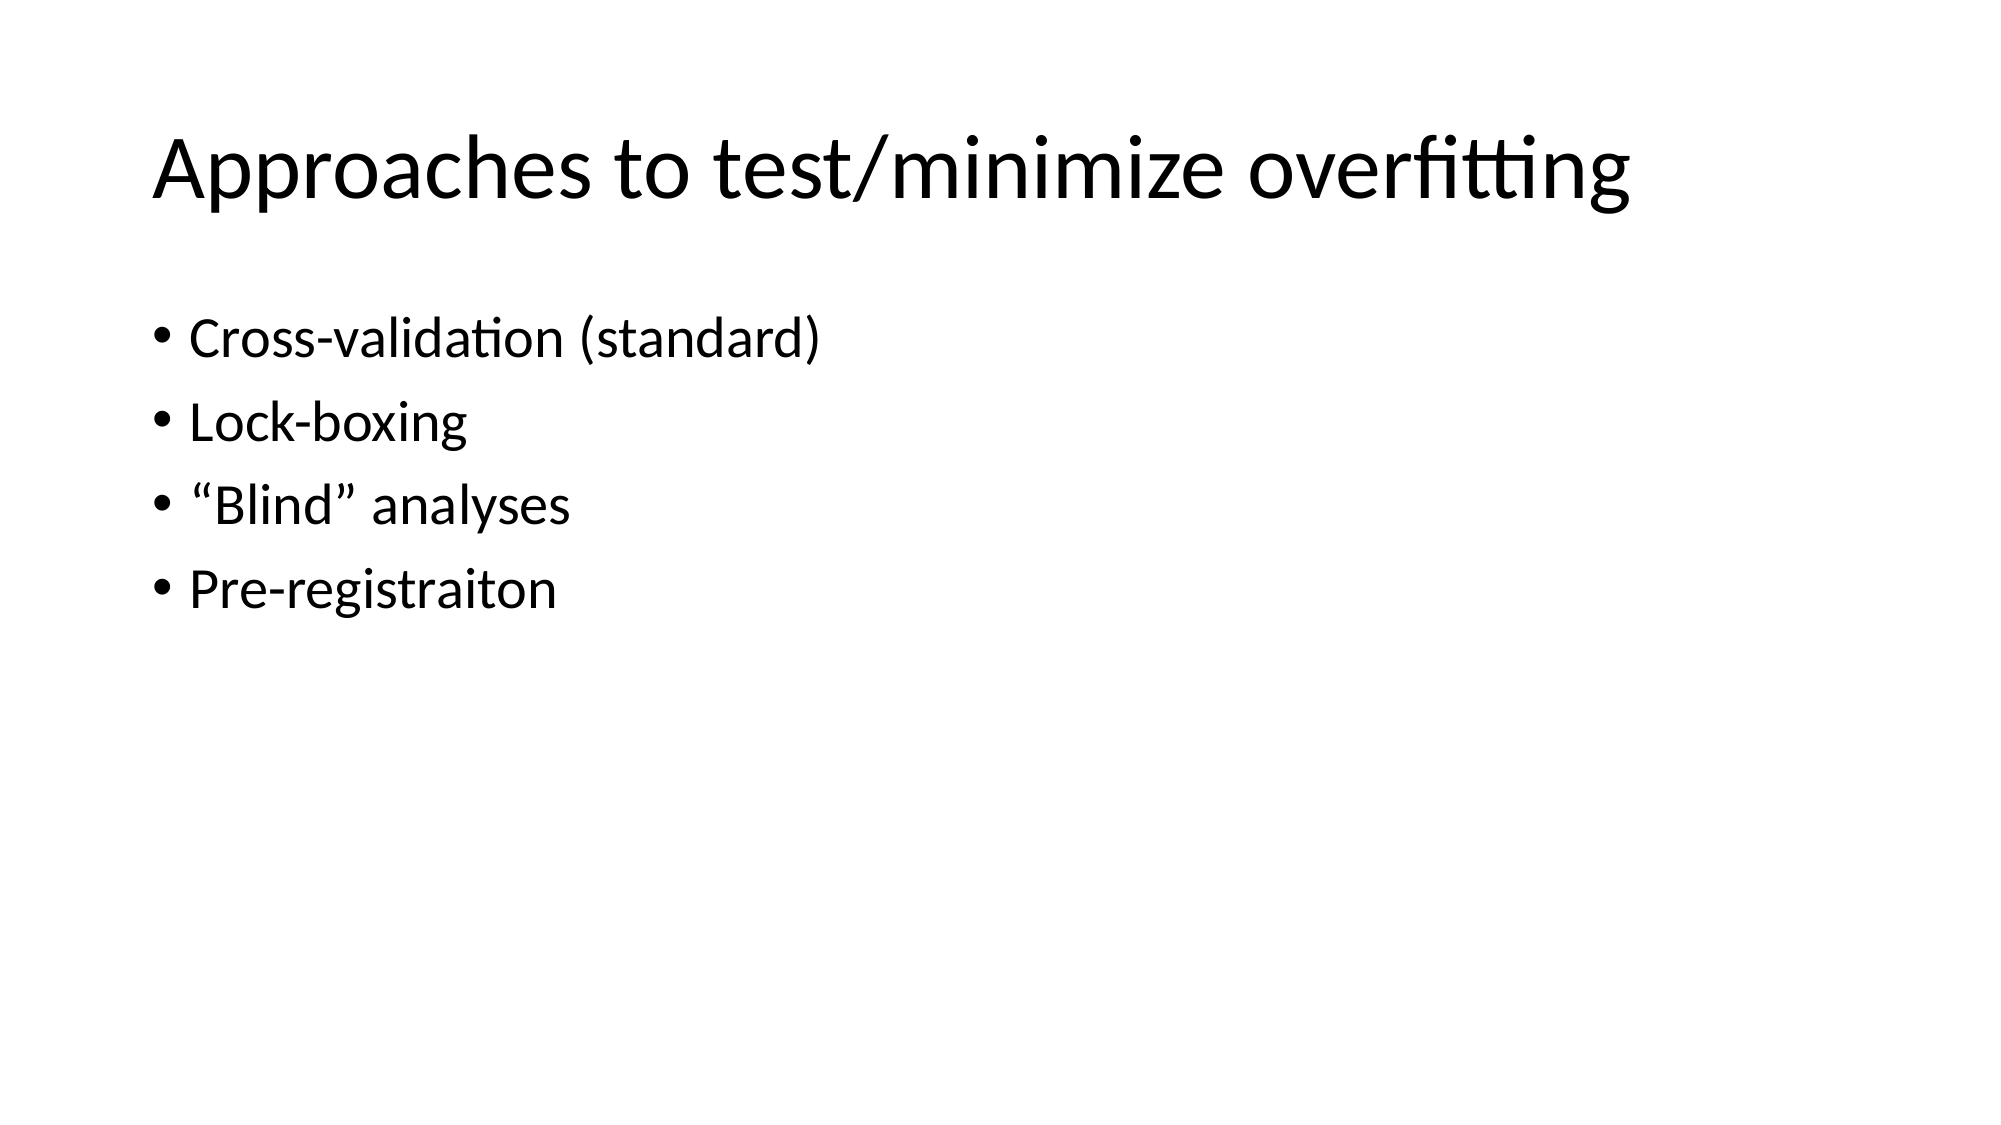

# Approaches to test/minimize overfitting
Cross-validation (standard)
Lock-boxing
“Blind” analyses
Pre-registraiton